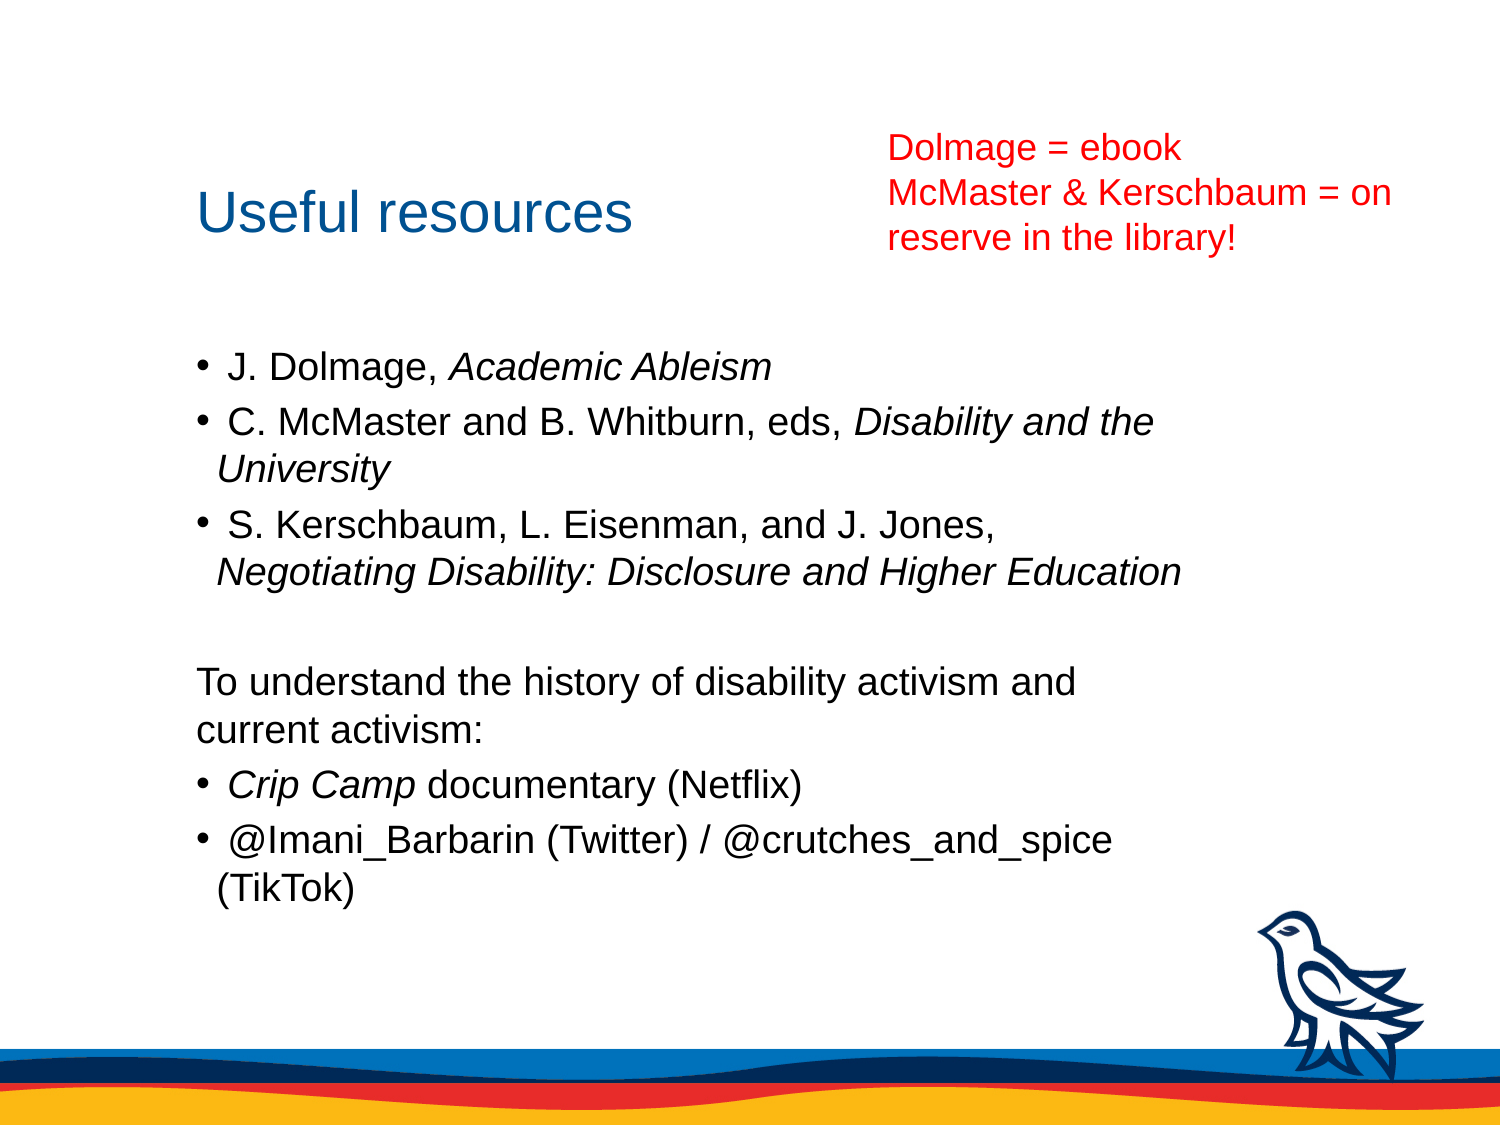

# Useful resources
Dolmage = ebook
McMaster & Kerschbaum = on reserve in the library!
 J. Dolmage, Academic Ableism
 C. McMaster and B. Whitburn, eds, Disability and the University
 S. Kerschbaum, L. Eisenman, and J. Jones, Negotiating Disability: Disclosure and Higher Education

To understand the history of disability activism and current activism:
 Crip Camp documentary (Netflix)
 @Imani_Barbarin (Twitter) / @crutches_and_spice (TikTok)